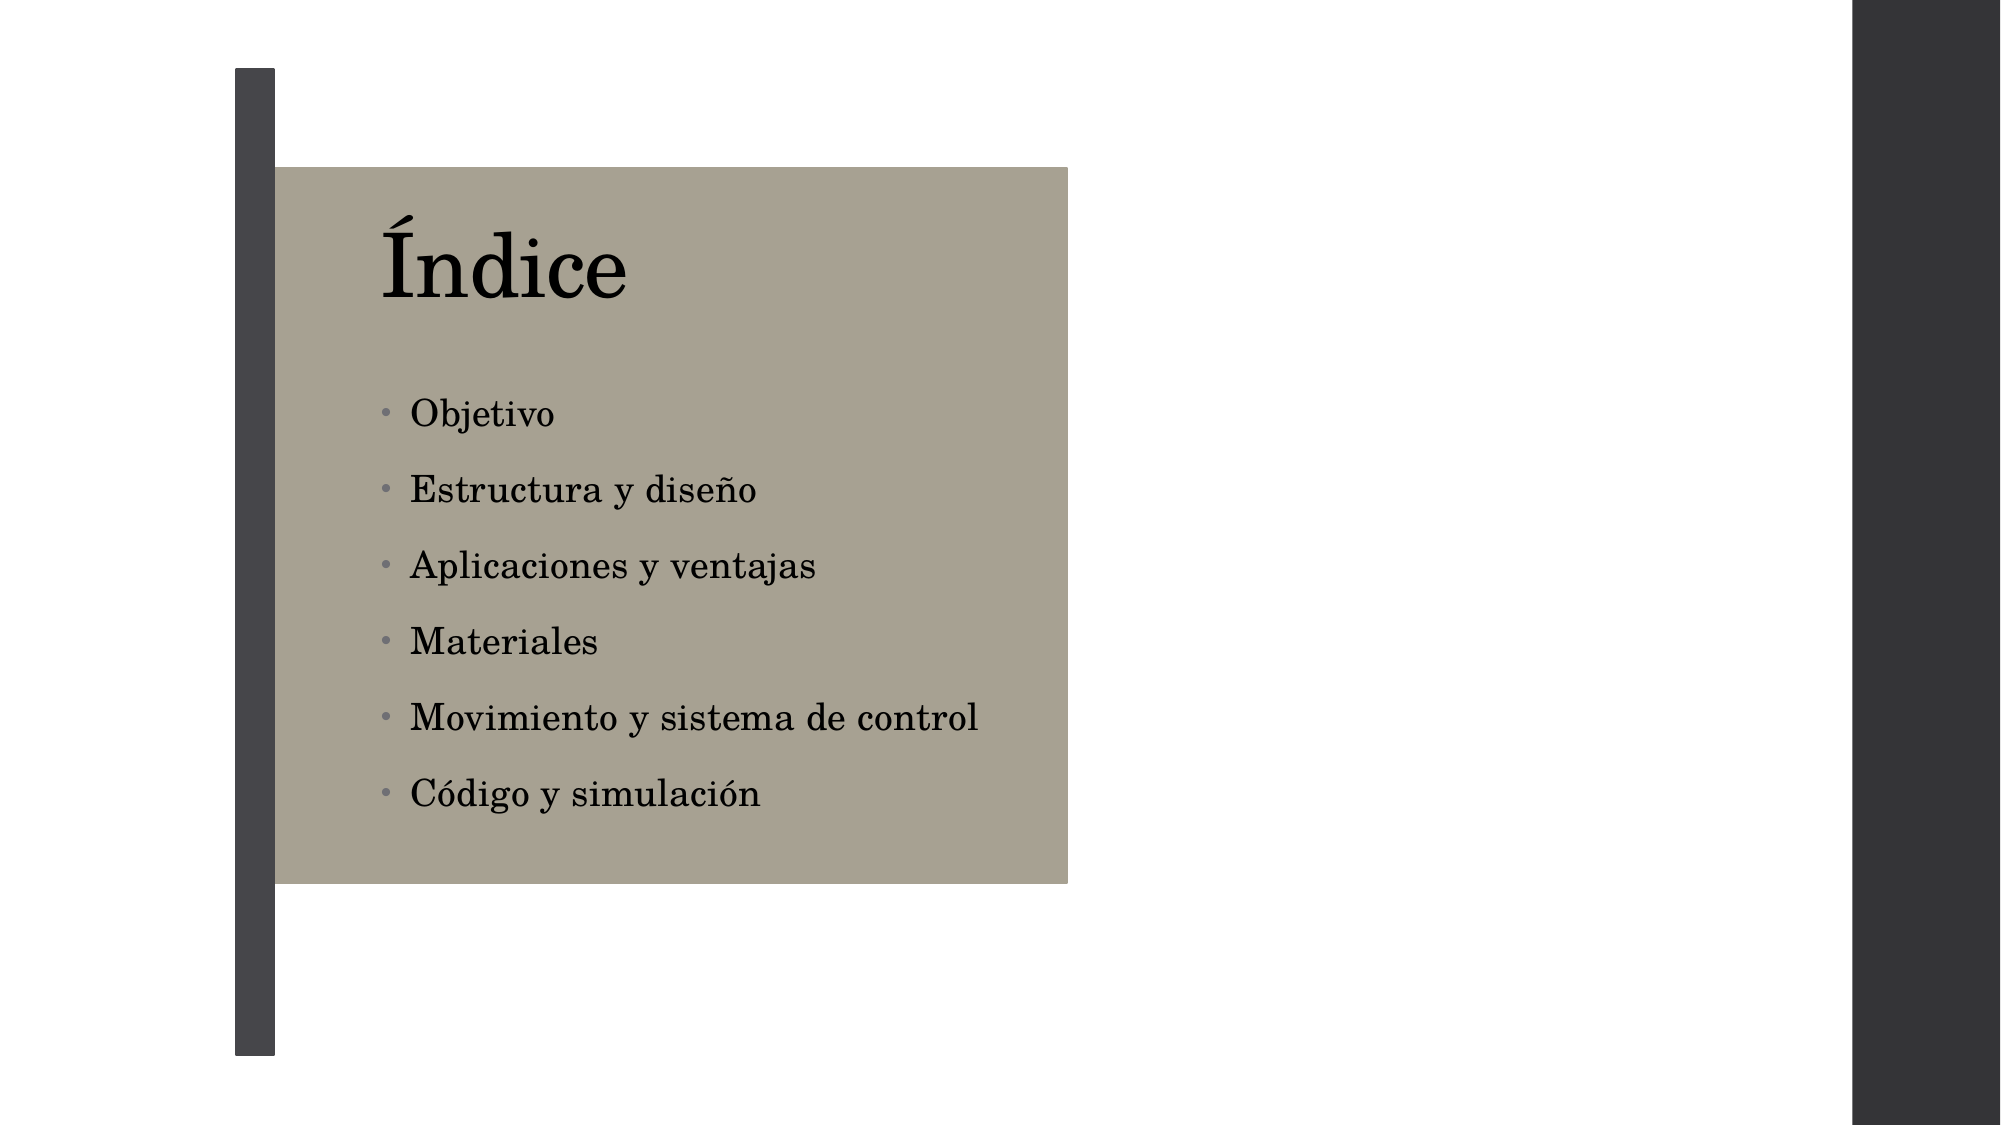

# Índice
Objetivo
Estructura y diseño
Aplicaciones y ventajas
Materiales
Movimiento y sistema de control
Código y simulación